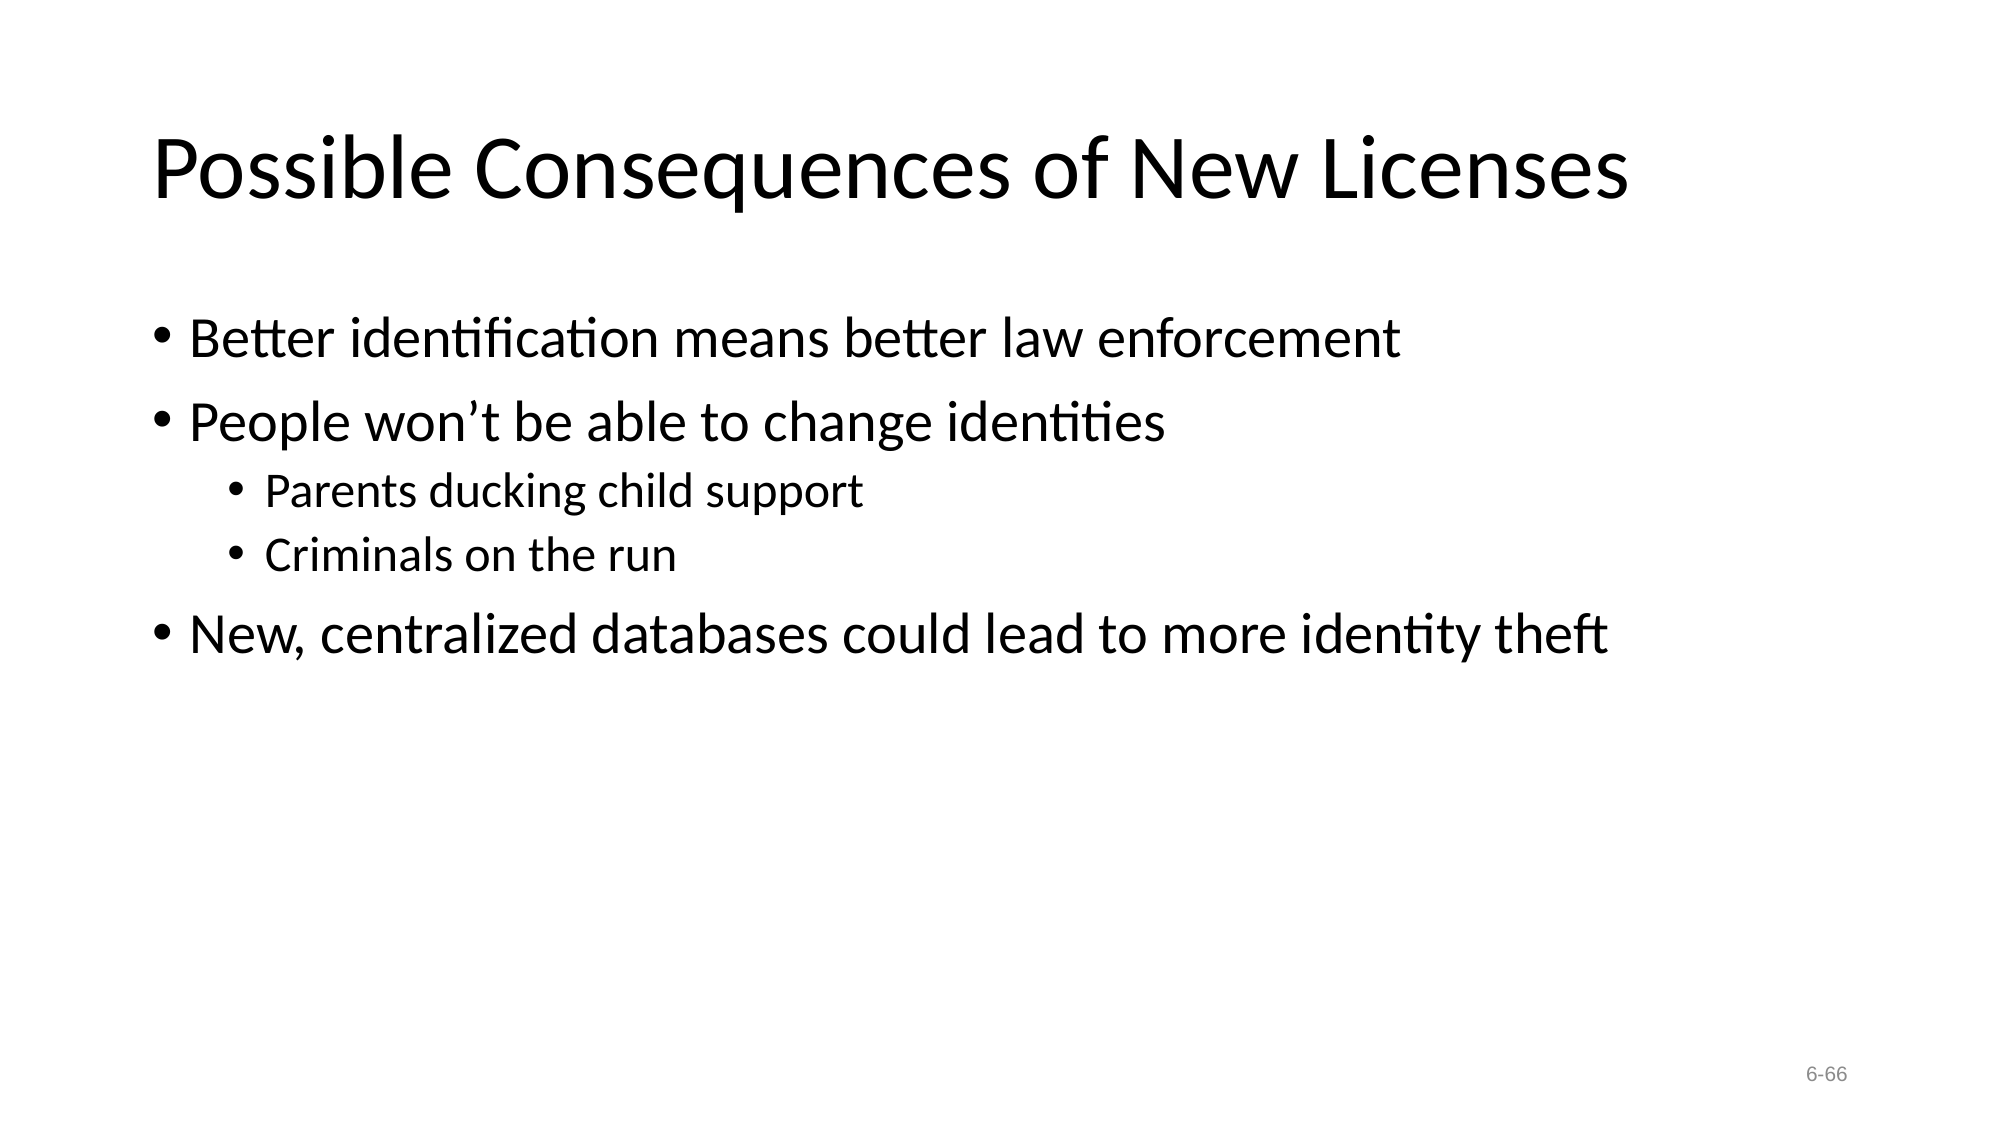

# Possible Consequences of New Licenses
Better identification means better law enforcement
People won’t be able to change identities
Parents ducking child support
Criminals on the run
New, centralized databases could lead to more identity theft
6-66